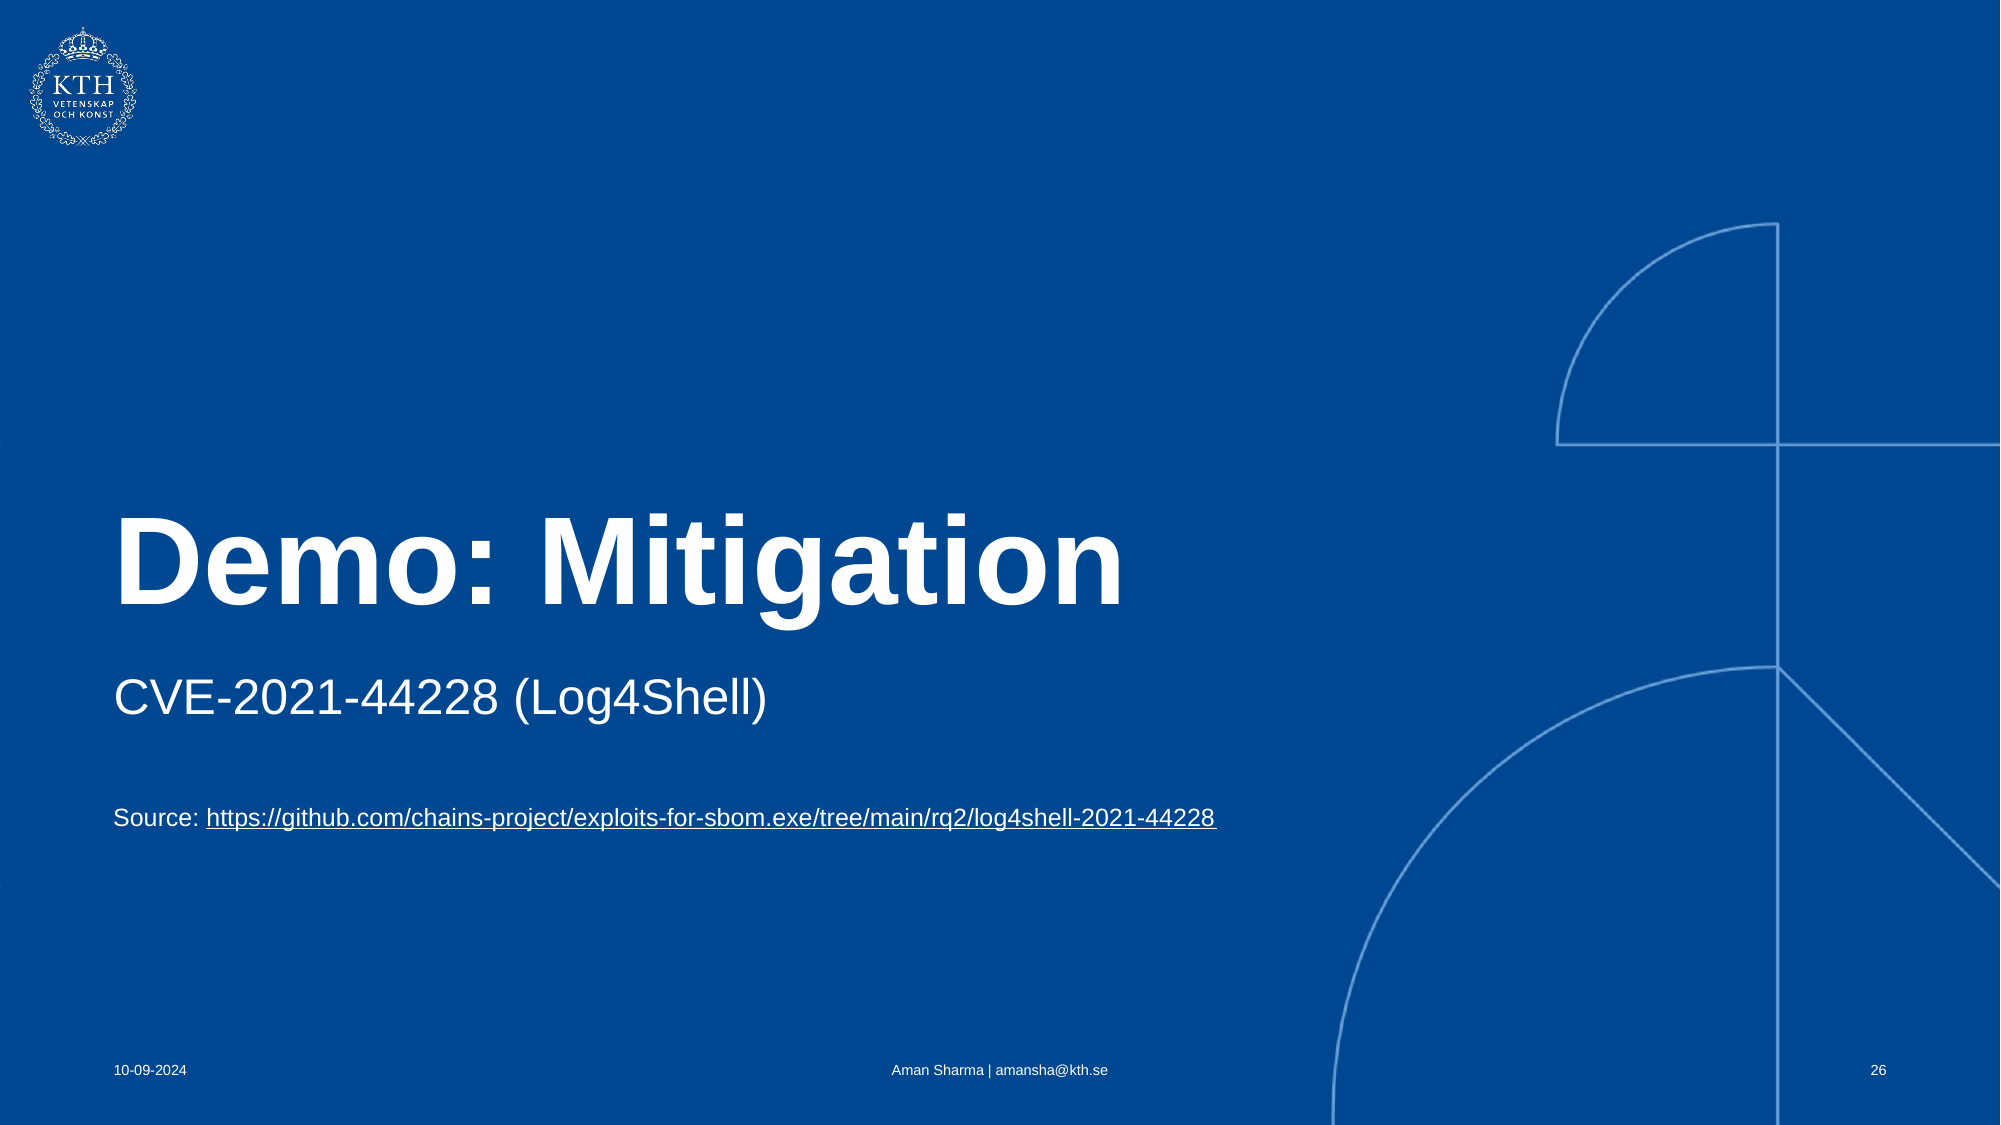

# Demo: Mitigation
CVE-2021-44228 (Log4Shell)
Source: https://github.com/chains-project/exploits-for-sbom.exe/tree/main/rq2/log4shell-2021-44228
Aman Sharma | amansha@kth.se
10-09-2024
26